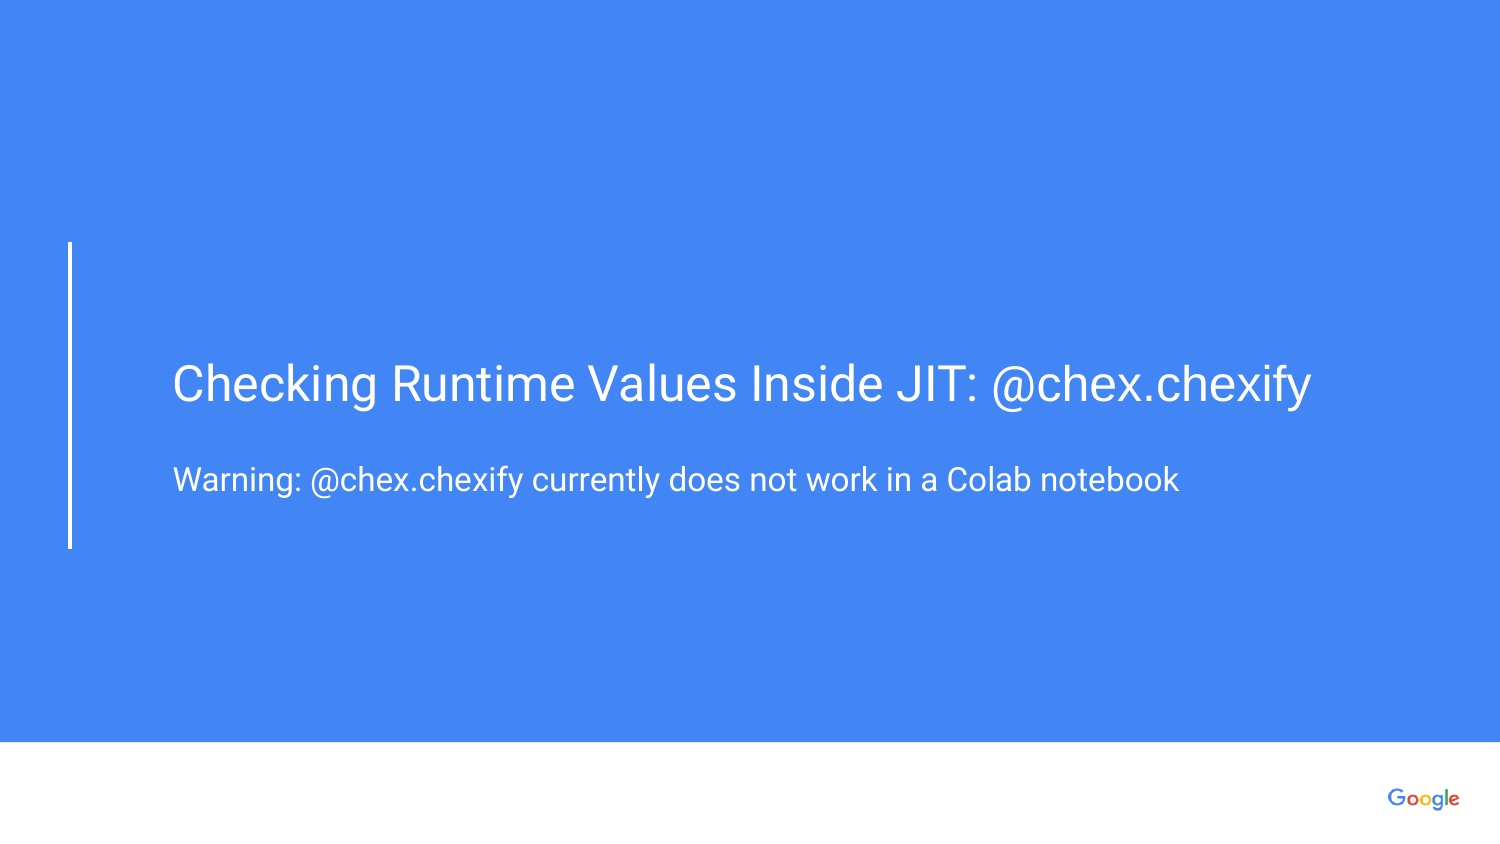

# Checking Runtime Values Inside JIT: @chex.chexify
Warning: @chex.chexify currently does not work in a Colab notebook